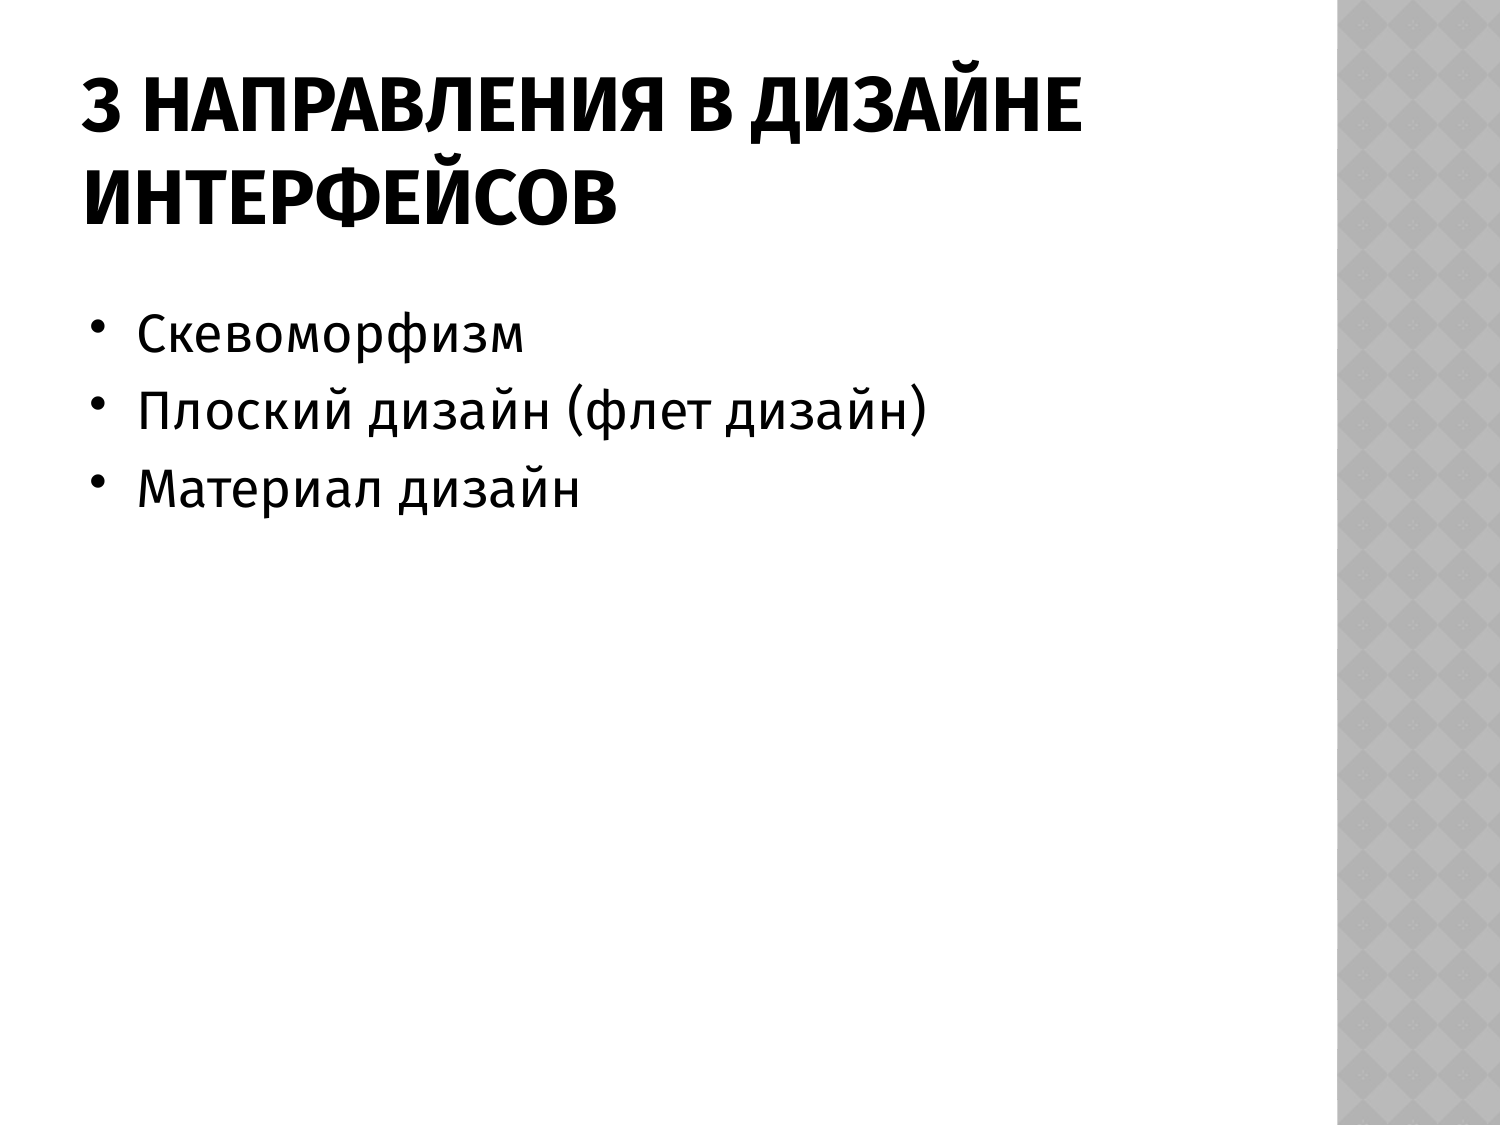

# 3 направления в дизайне интерфейсов
Скевоморфизм
Плоский дизайн (флет дизайн)
Материал дизайн